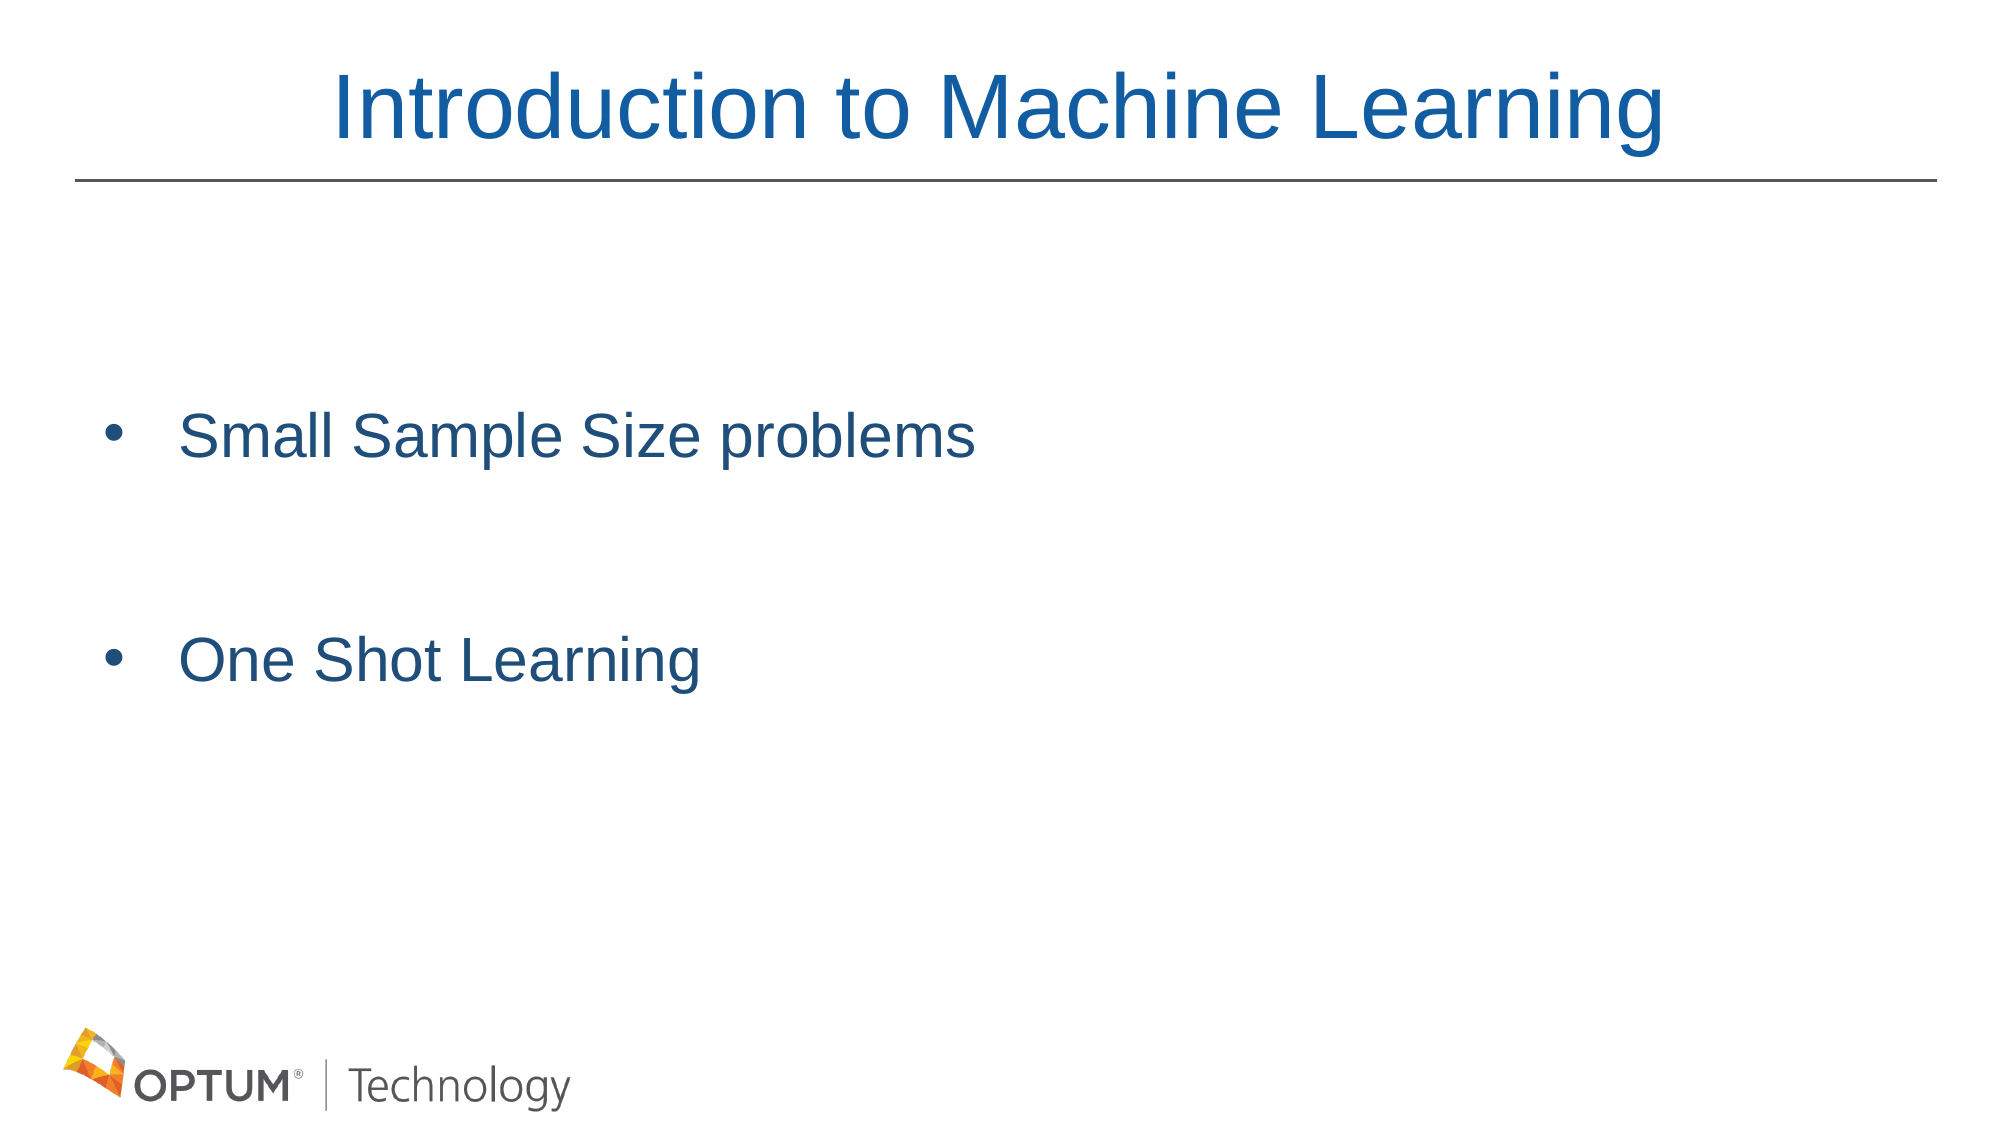

Introduction to Machine Learning

Small Sample Size problems

One Shot Learning